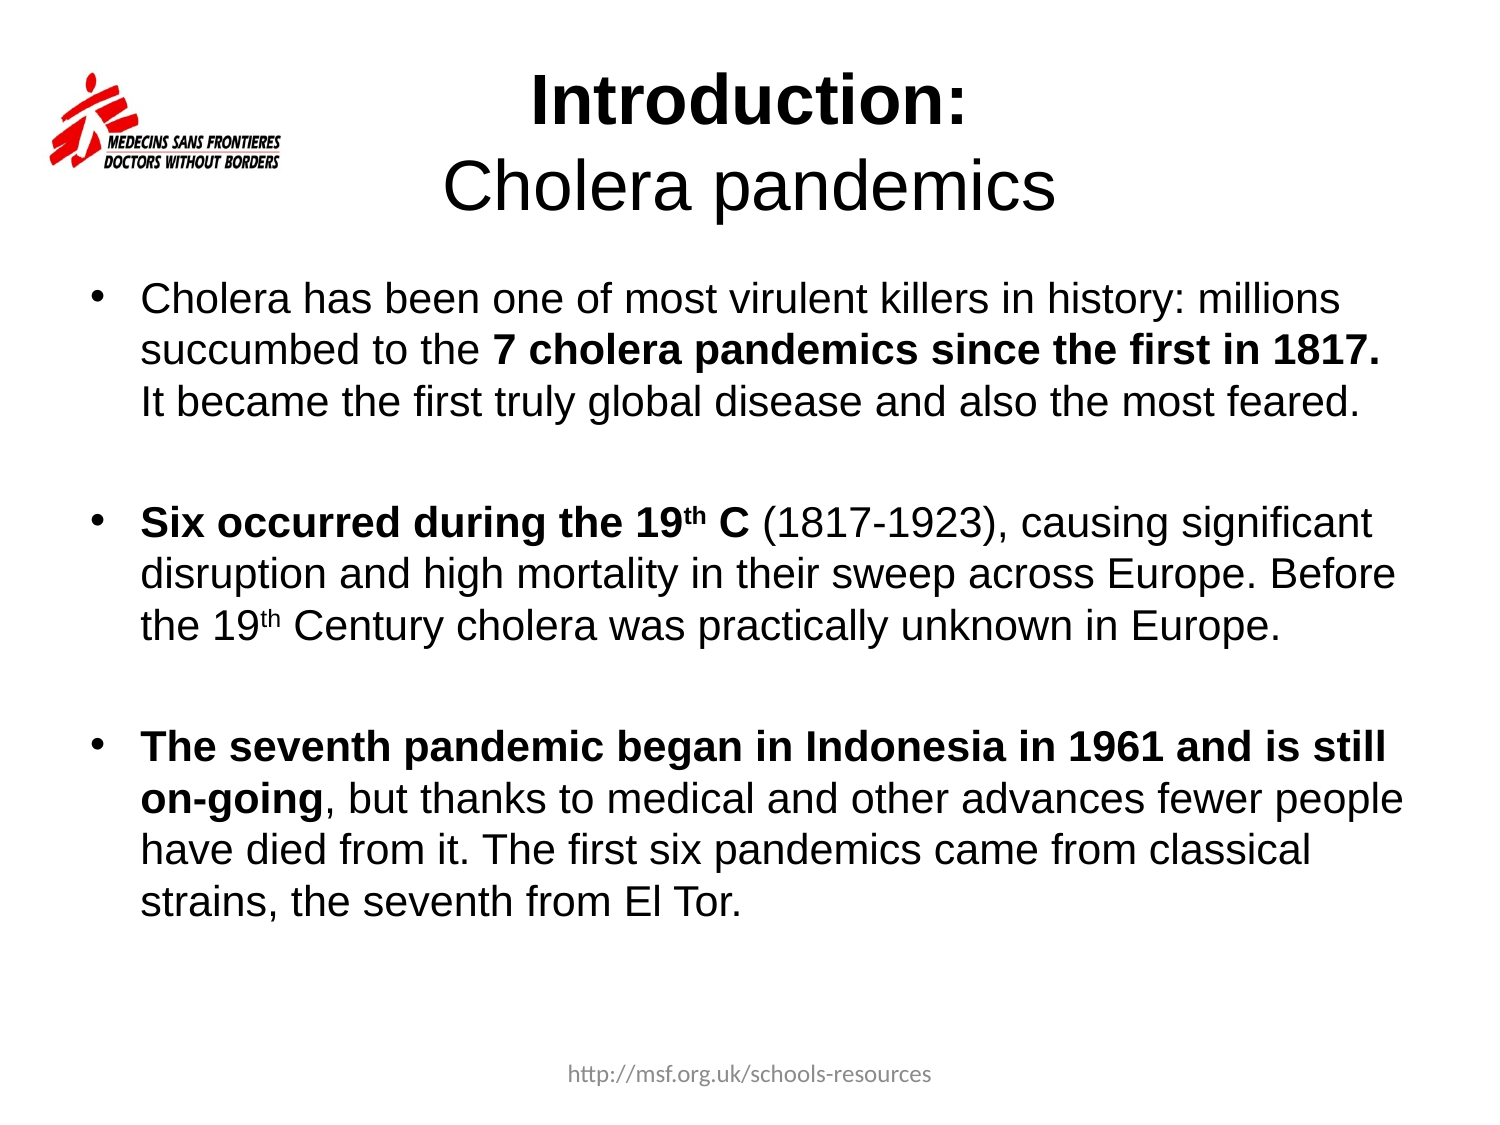

# Introduction: Cholera pandemics
Cholera has been one of most virulent killers in history: millions succumbed to the 7 cholera pandemics since the first in 1817. It became the first truly global disease and also the most feared.

Six occurred during the 19th C (1817-1923), causing significant disruption and high mortality in their sweep across Europe. Before the 19th Century cholera was practically unknown in Europe.

The seventh pandemic began in Indonesia in 1961 and is still on-going, but thanks to medical and other advances fewer people have died from it. The first six pandemics came from classical strains, the seventh from El Tor.

http://msf.org.uk/schools-resources